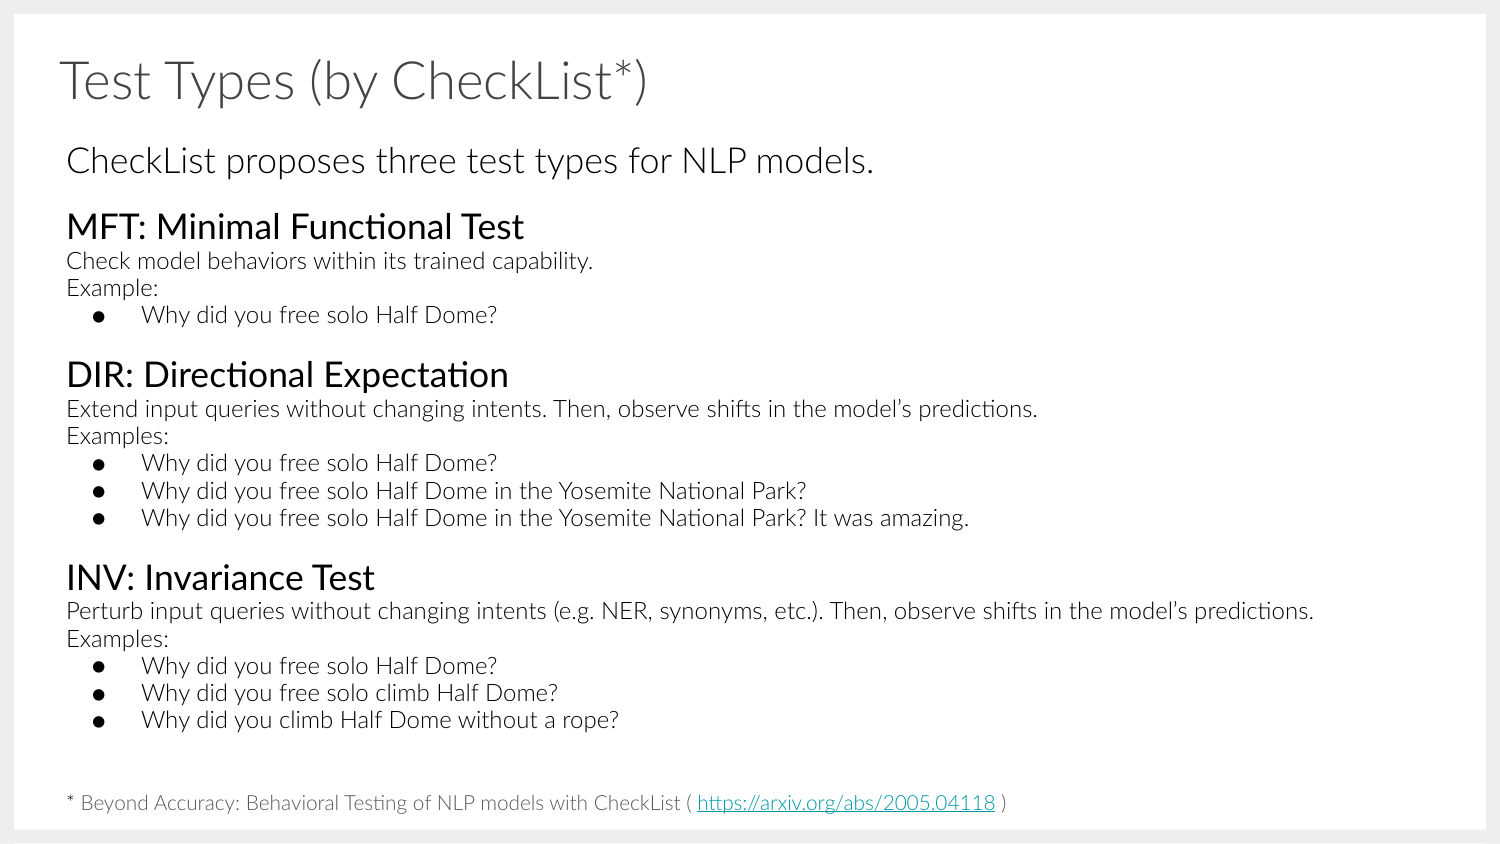

# Test Types (by CheckList*)
CheckList proposes three test types for NLP models.

MFT: Minimal Functional Test
Check model behaviors within its trained capability.
Example:
Why did you free solo Half Dome?

DIR: Directional Expectation
Extend input queries without changing intents. Then, observe shifts in the model’s predictions.
Examples:
Why did you free solo Half Dome?
Why did you free solo Half Dome in the Yosemite National Park?
Why did you free solo Half Dome in the Yosemite National Park? It was amazing.

INV: Invariance Test
Perturb input queries without changing intents (e.g. NER, synonyms, etc.). Then, observe shifts in the model’s predictions.
Examples:
Why did you free solo Half Dome?
Why did you free solo climb Half Dome?
Why did you climb Half Dome without a rope?
* Beyond Accuracy: Behavioral Testing of NLP models with CheckList ( https://arxiv.org/abs/2005.04118 )